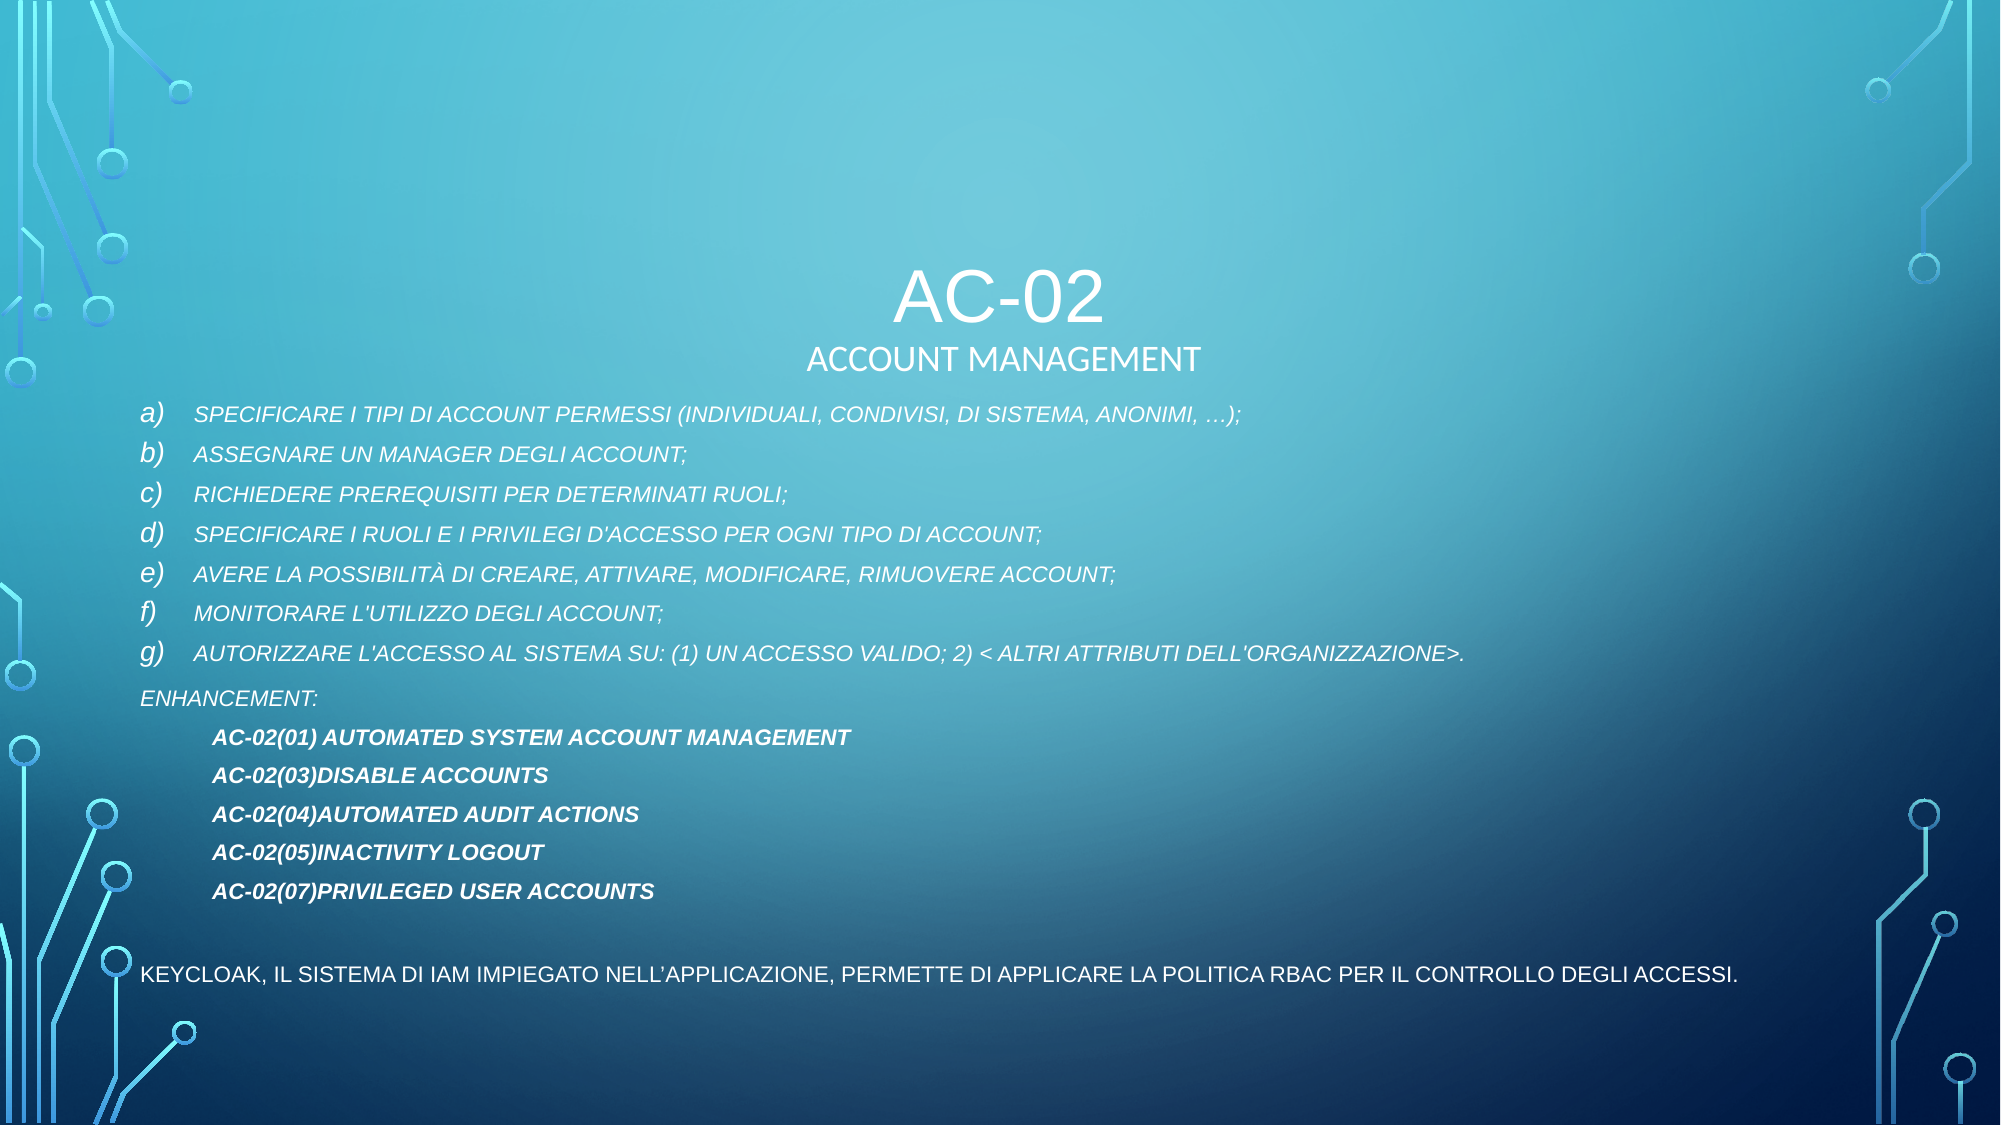

# AC-02 ACCOUNT MANAGEMENT
Specificare i tipi di account permessi (individuali, condivisi, di sistema, anonimi, …);
Assegnare un manager degli account;
Richiedere prerequisiti per determinati ruoli;
Specificare i ruoli e i privilegi d'accesso per ogni tipo di account;
Avere la possibilità di creare, attivare, modificare, rimuovere account;
Monitorare l'utilizzo degli account;
Autorizzare l'accesso al sistema su: (1) un accesso valido; 2) < altri attributi dell'organizzazione>.
Enhancement:
AC-02(01) AUTOMATED SYSTEM ACCOUNT MANAGEMENT
AC-02(03)DISABLE ACCOUNTS
AC-02(04)AUTOMATED AUDIT ACTIONS
AC-02(05)INACTIVITY LOGOUT
AC-02(07)PRIVILEGED USER ACCOUNTS

Keycloak, il sistema di IAM impiegato nell’applicazione, permette di applicare la politica RBAC per il controllo degli accessi.